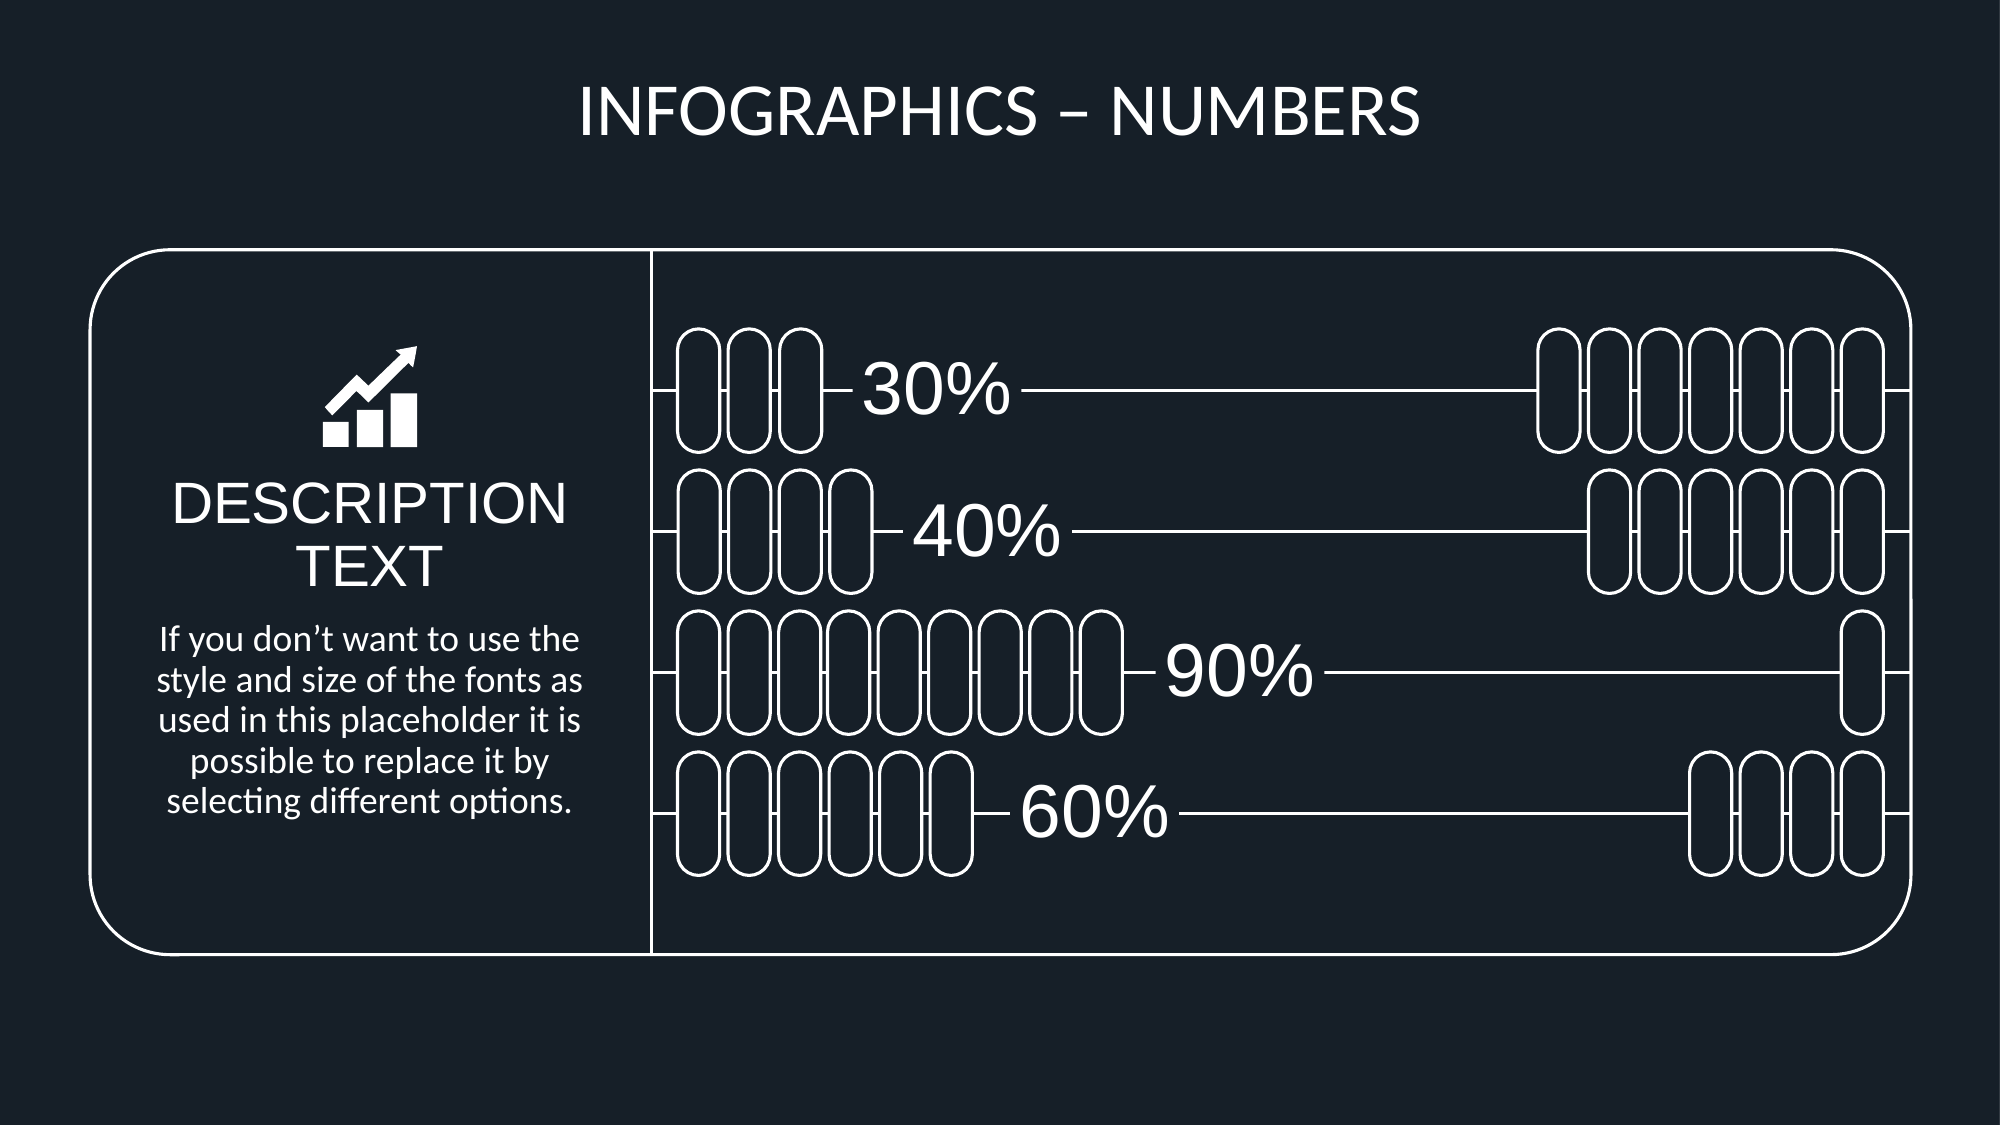

# Infographics – Numbers

30%

40%

90%

60%

DESCRIPTION TEXT
If you don’t want to use the style and size of the fonts as used in this placeholder it is possible to replace it by selecting different options.